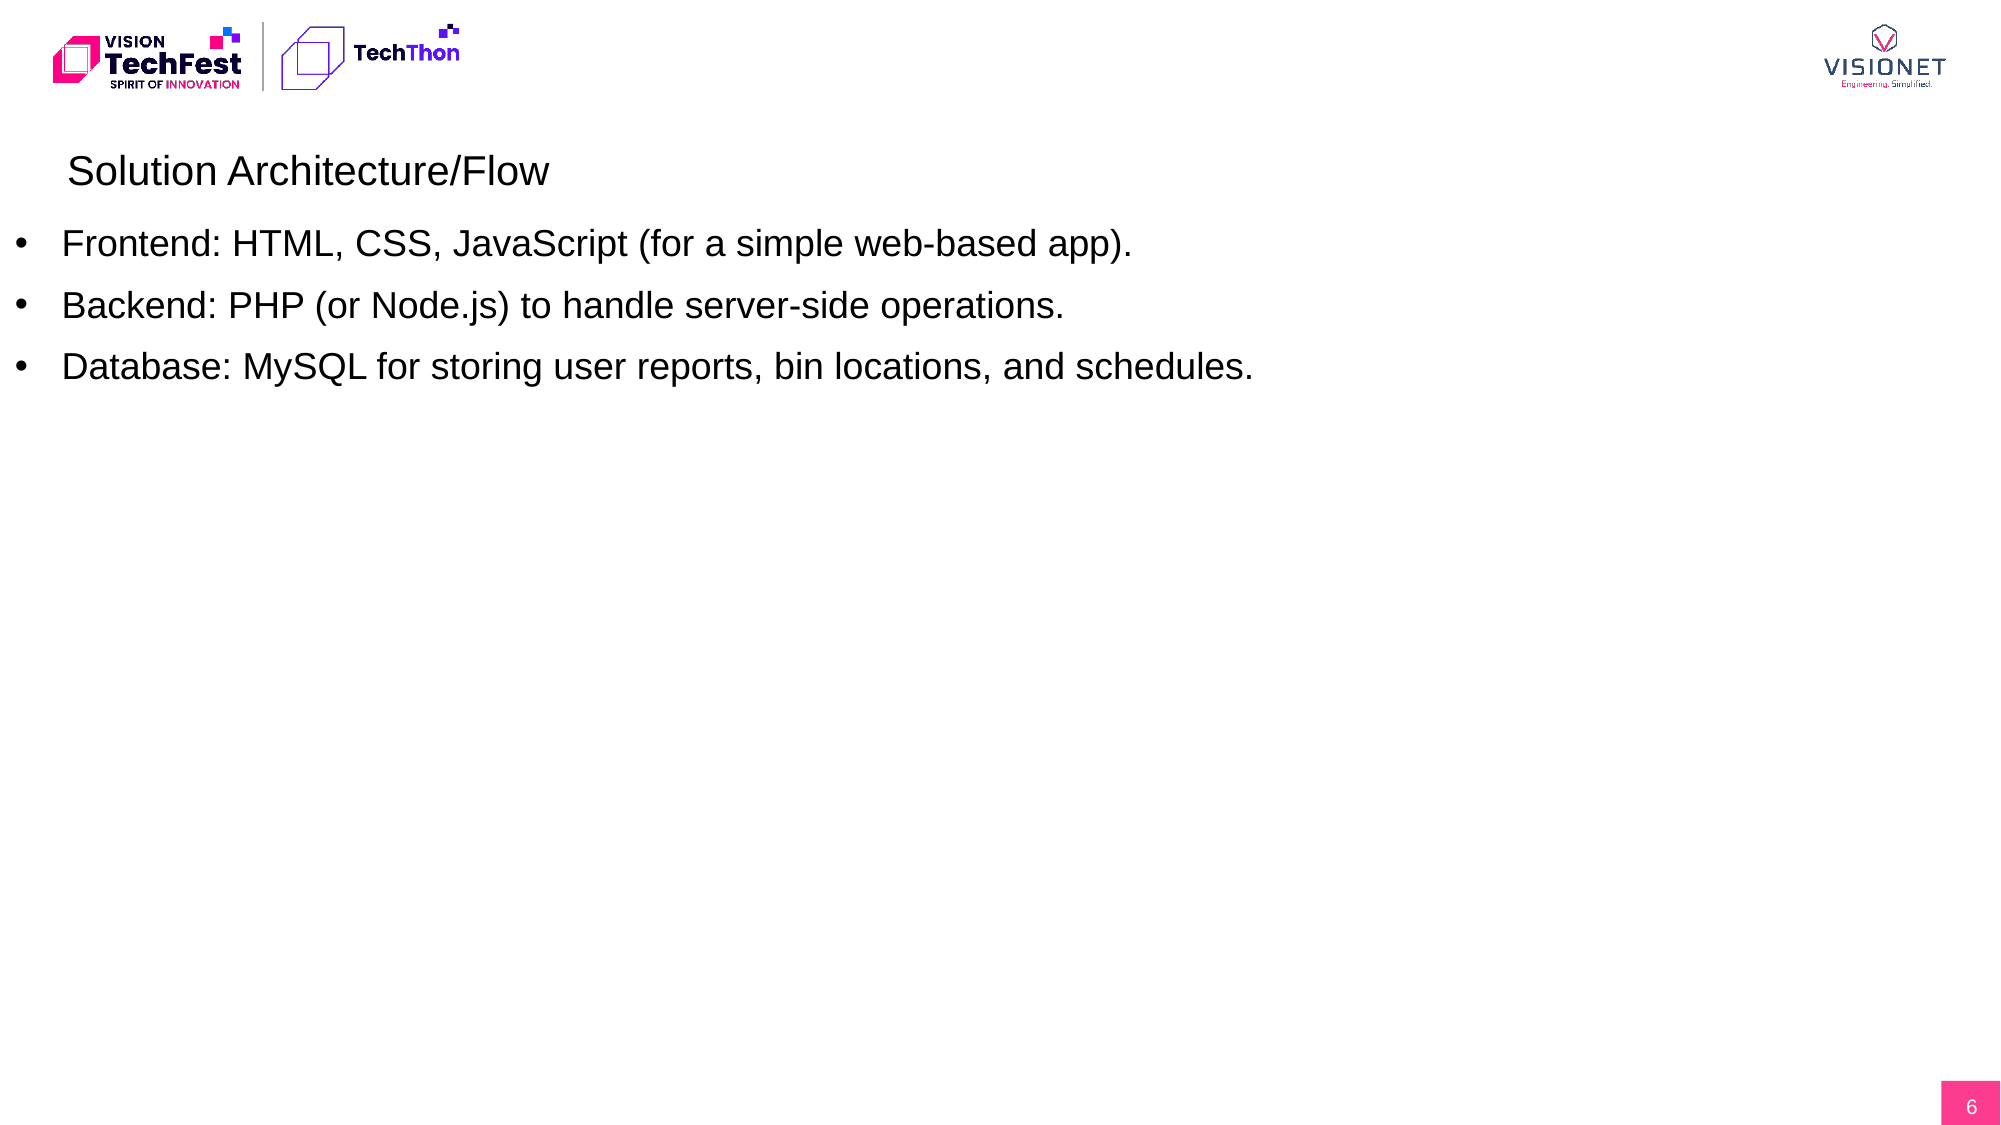

Solution Architecture/Flow
Frontend: HTML, CSS, JavaScript (for a simple web-based app).
Backend: PHP (or Node.js) to handle server-side operations.
Database: MySQL for storing user reports, bin locations, and schedules.